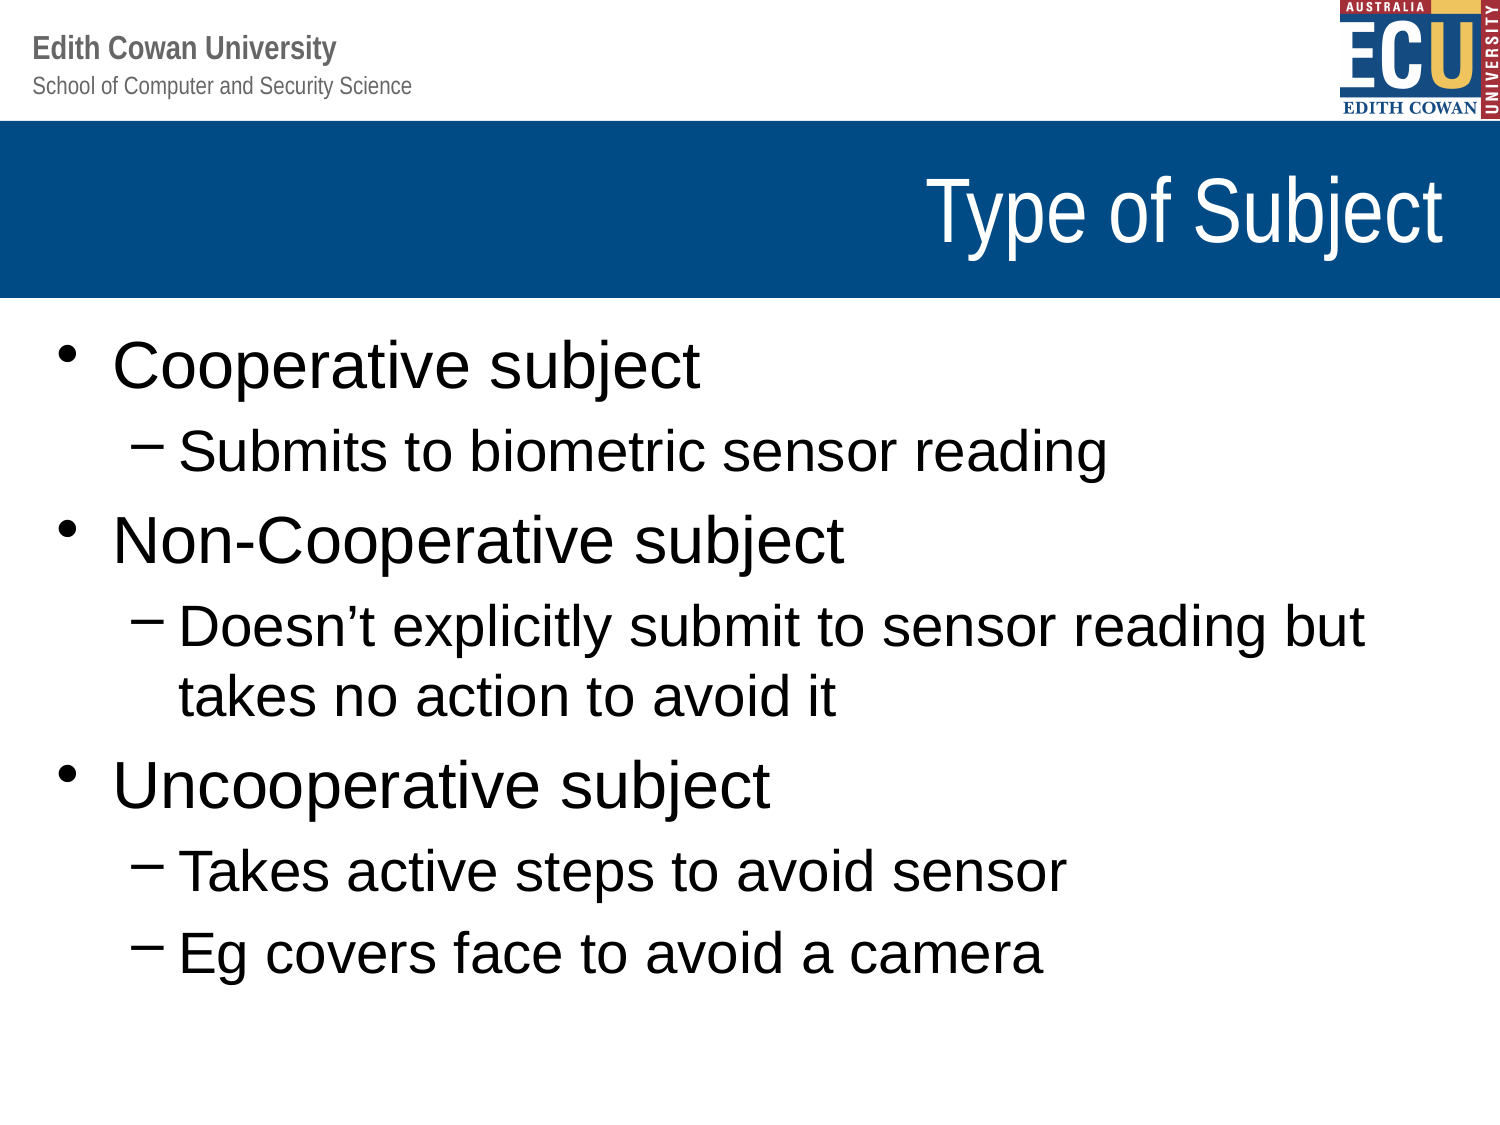

# Type of Subject
Cooperative subject
Submits to biometric sensor reading
Non-Cooperative subject
Doesn’t explicitly submit to sensor reading but takes no action to avoid it
Uncooperative subject
Takes active steps to avoid sensor
Eg covers face to avoid a camera